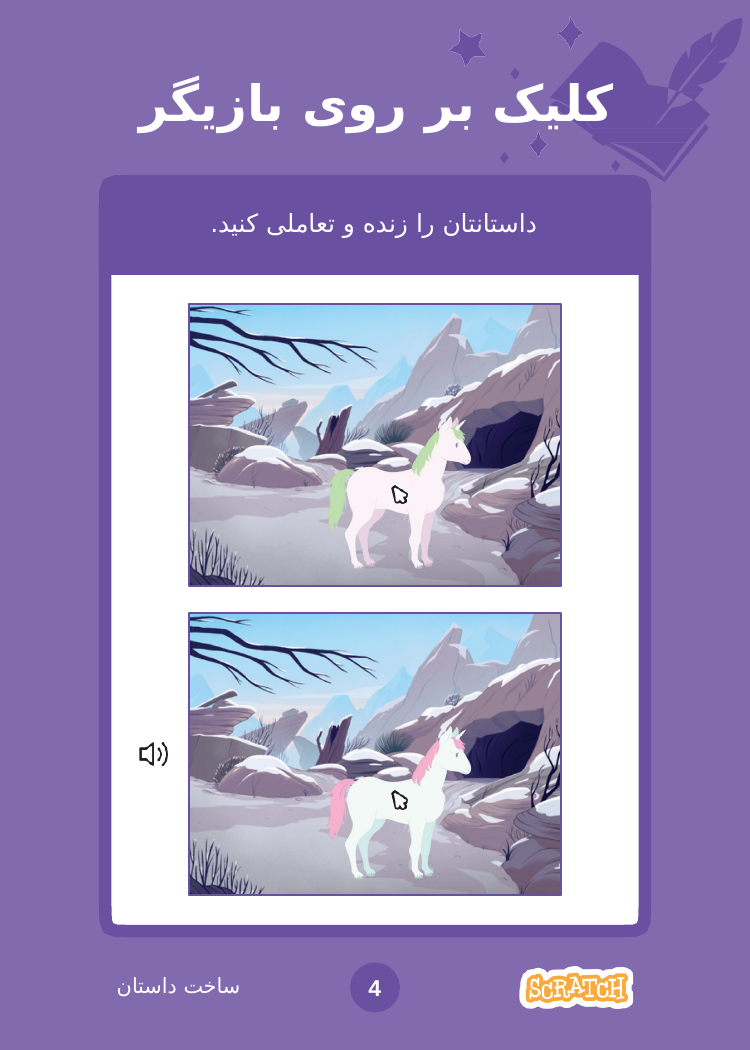

# کلیک بر روی بازیگر

داستانتان را زنده و تعاملی کنید.

ساخت داستان
4